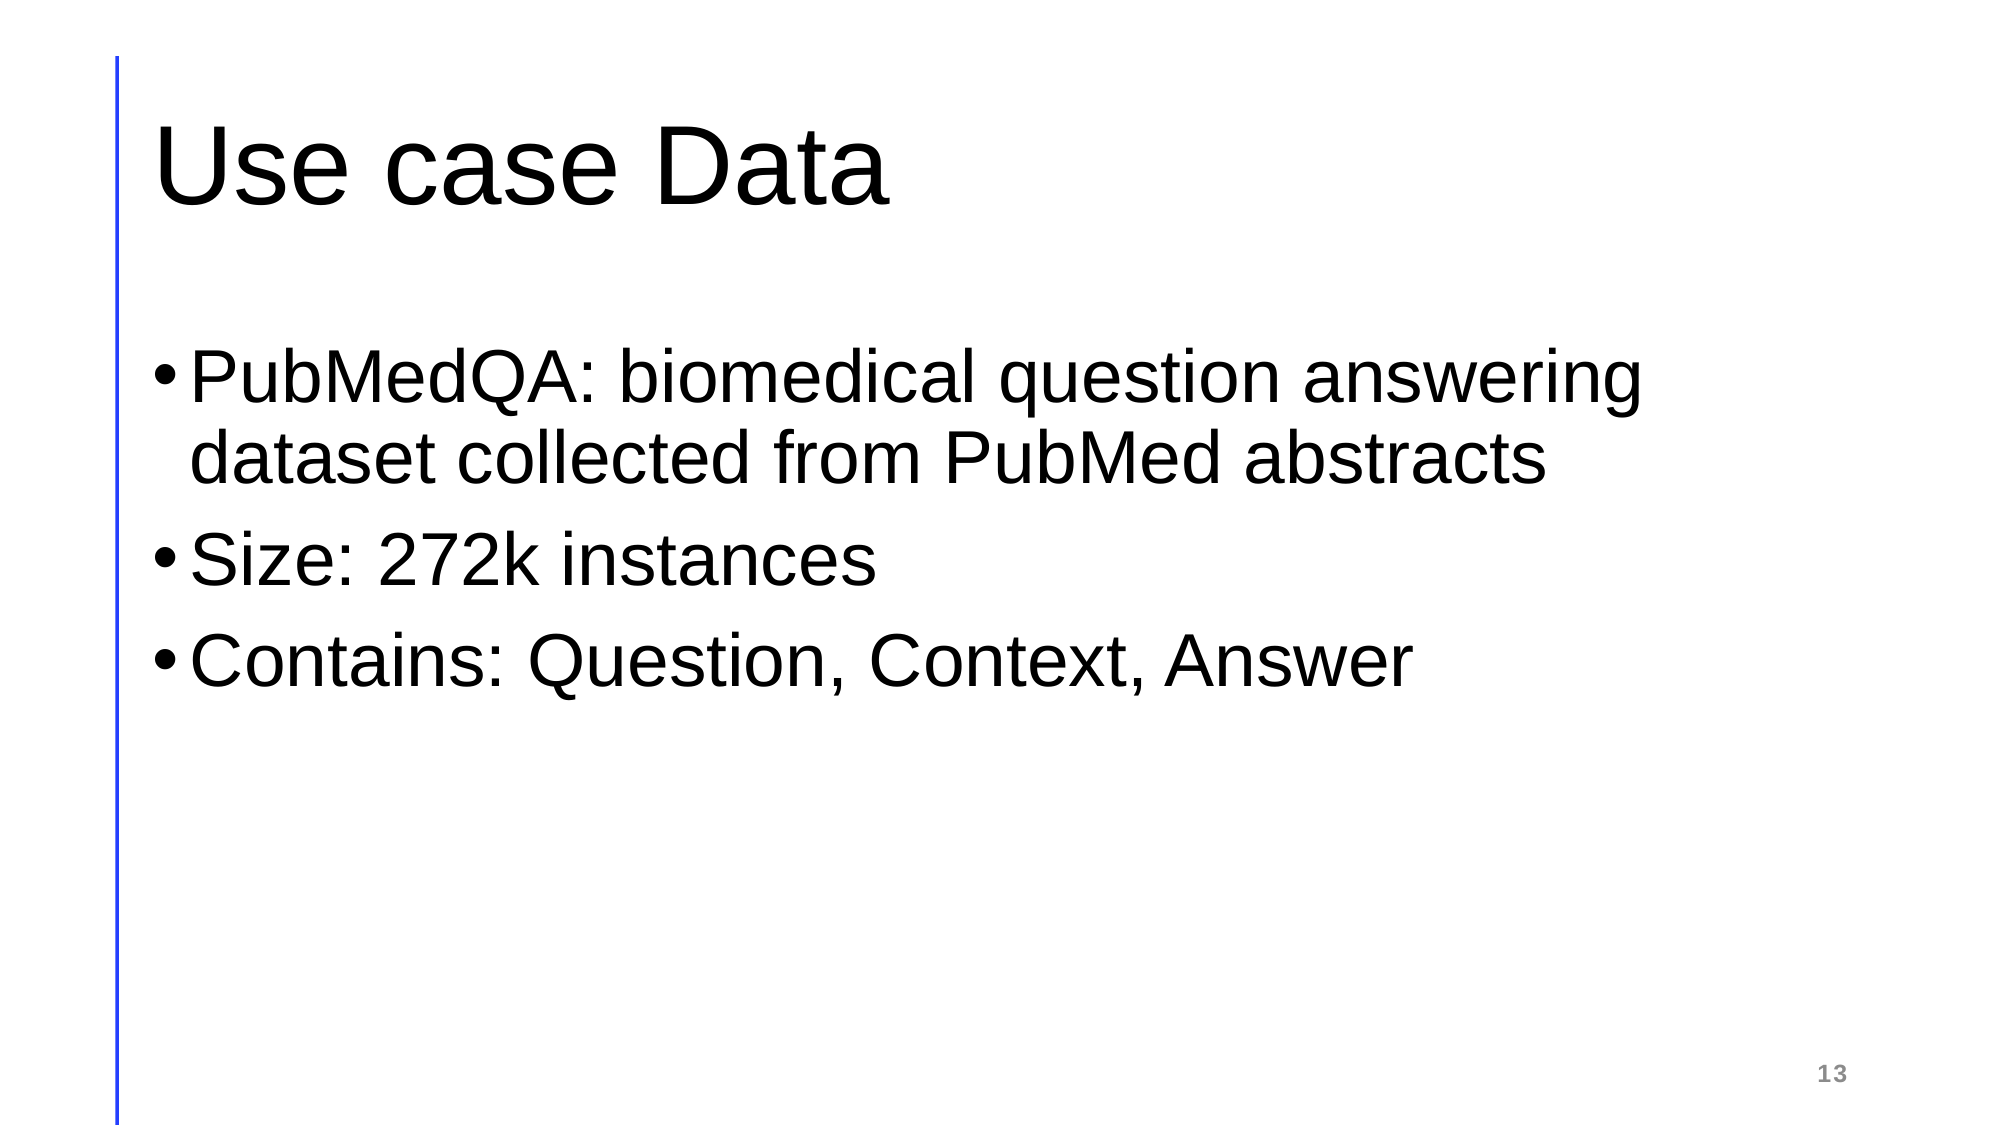

# Use case Data
PubMedQA: biomedical question answering dataset collected from PubMed abstracts
Size: 272k instances
Contains: Question, Context, Answer
13